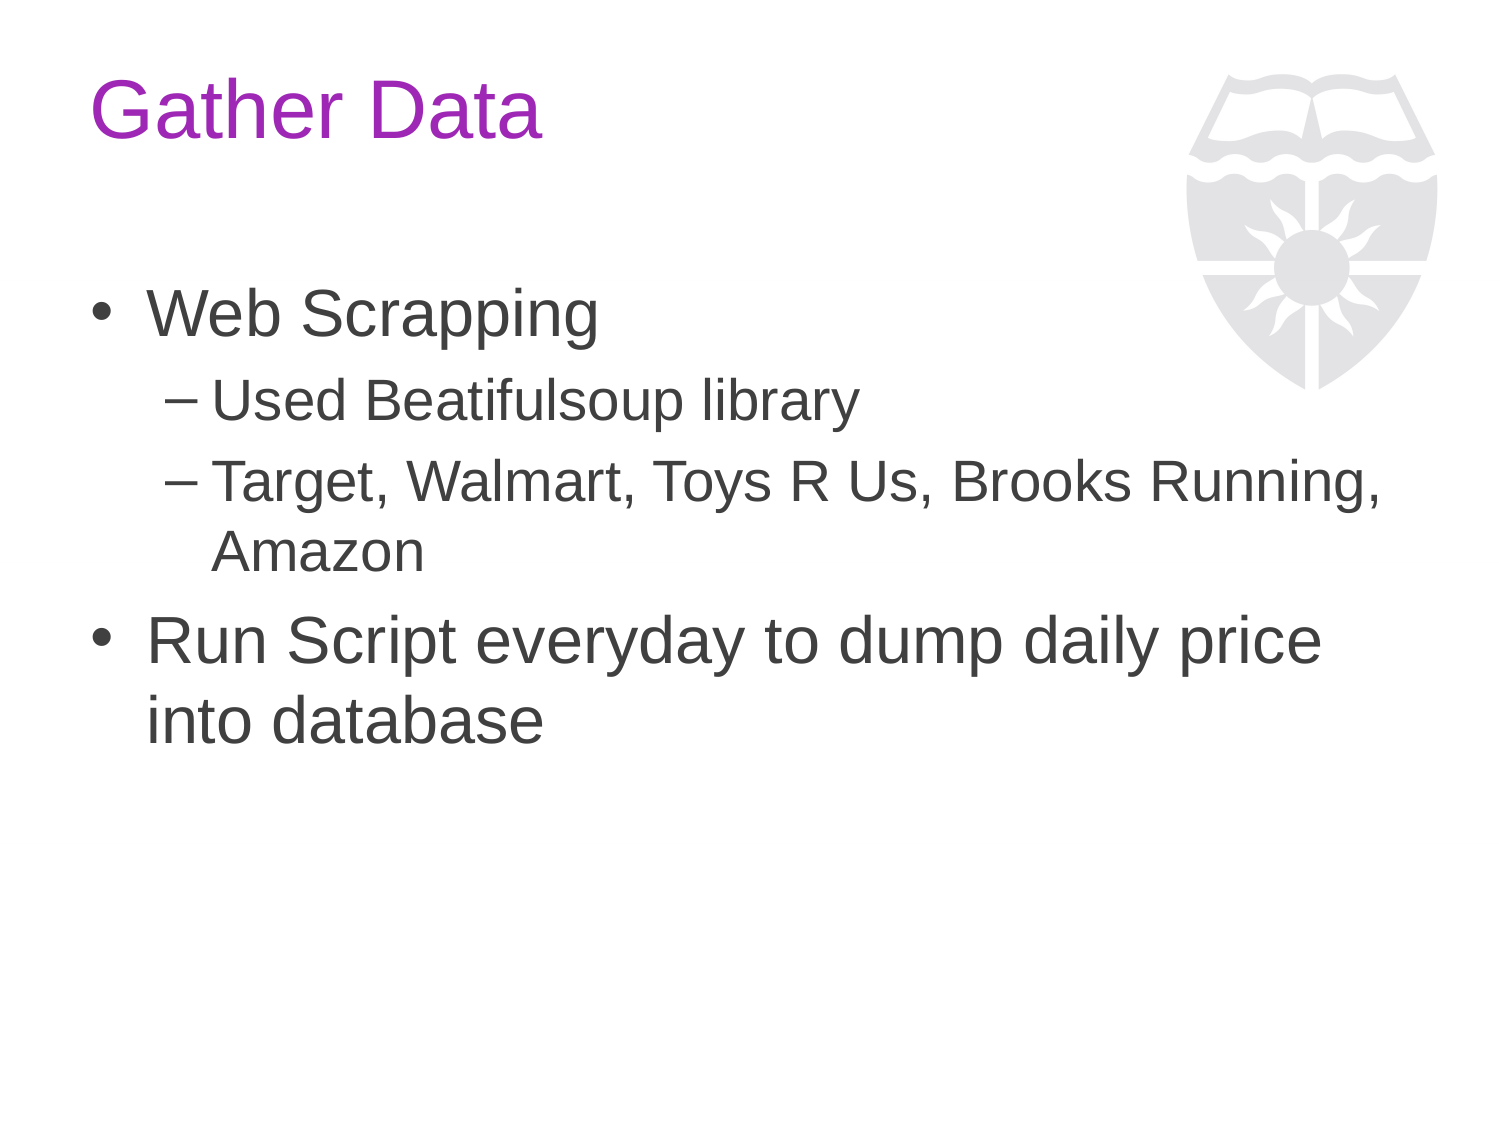

# Gather Data
Web Scrapping
Used Beatifulsoup library
Target, Walmart, Toys R Us, Brooks Running, Amazon
Run Script everyday to dump daily price into database